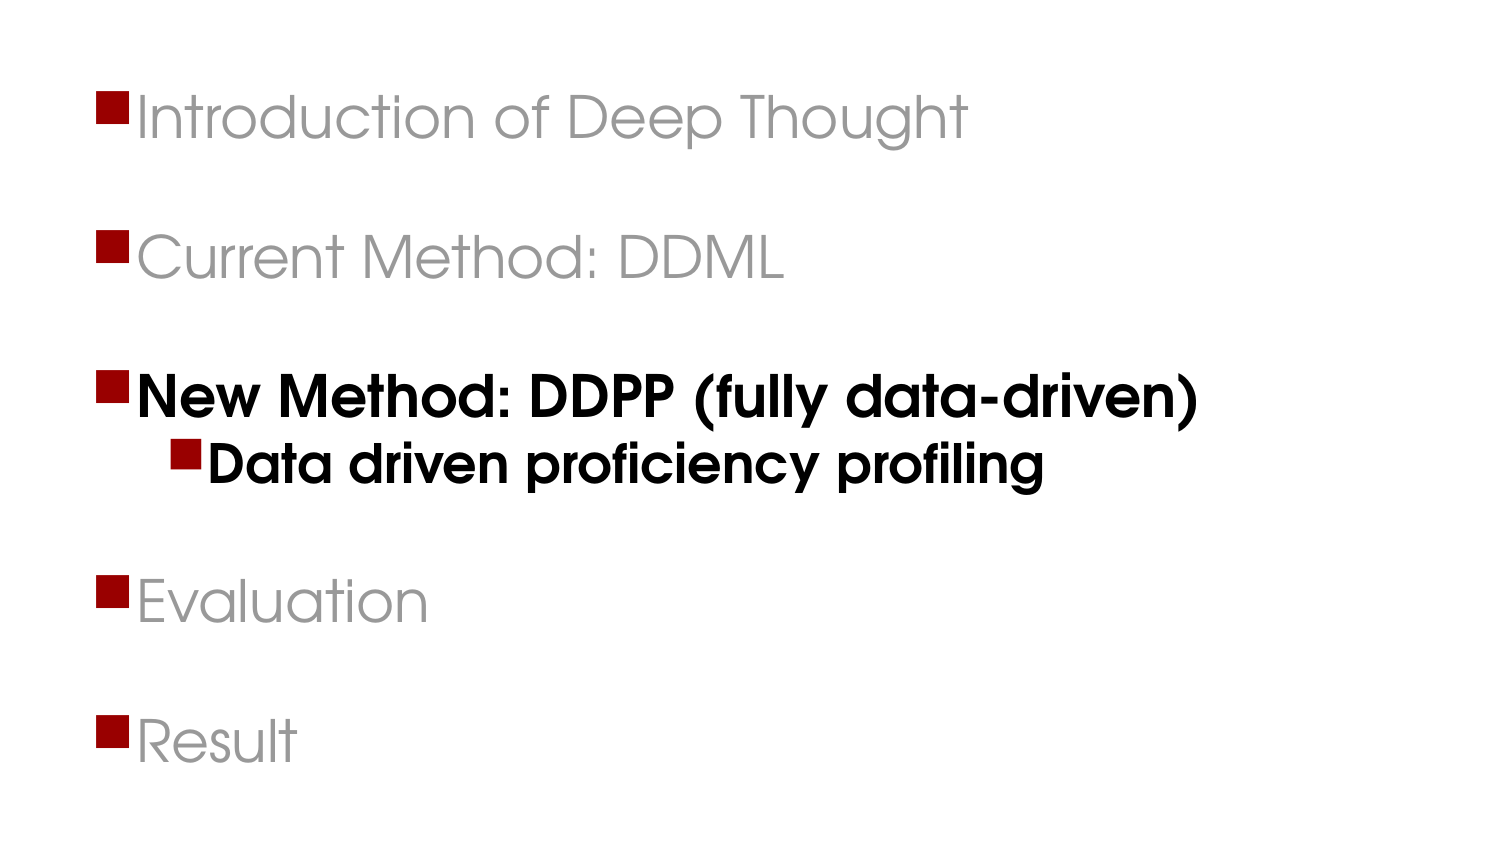

Introduction of Deep Thought

Current Method: DDML

New Method: DDPP (fully data-driven)
Data driven proficiency profiling

Evaluation

Result

10